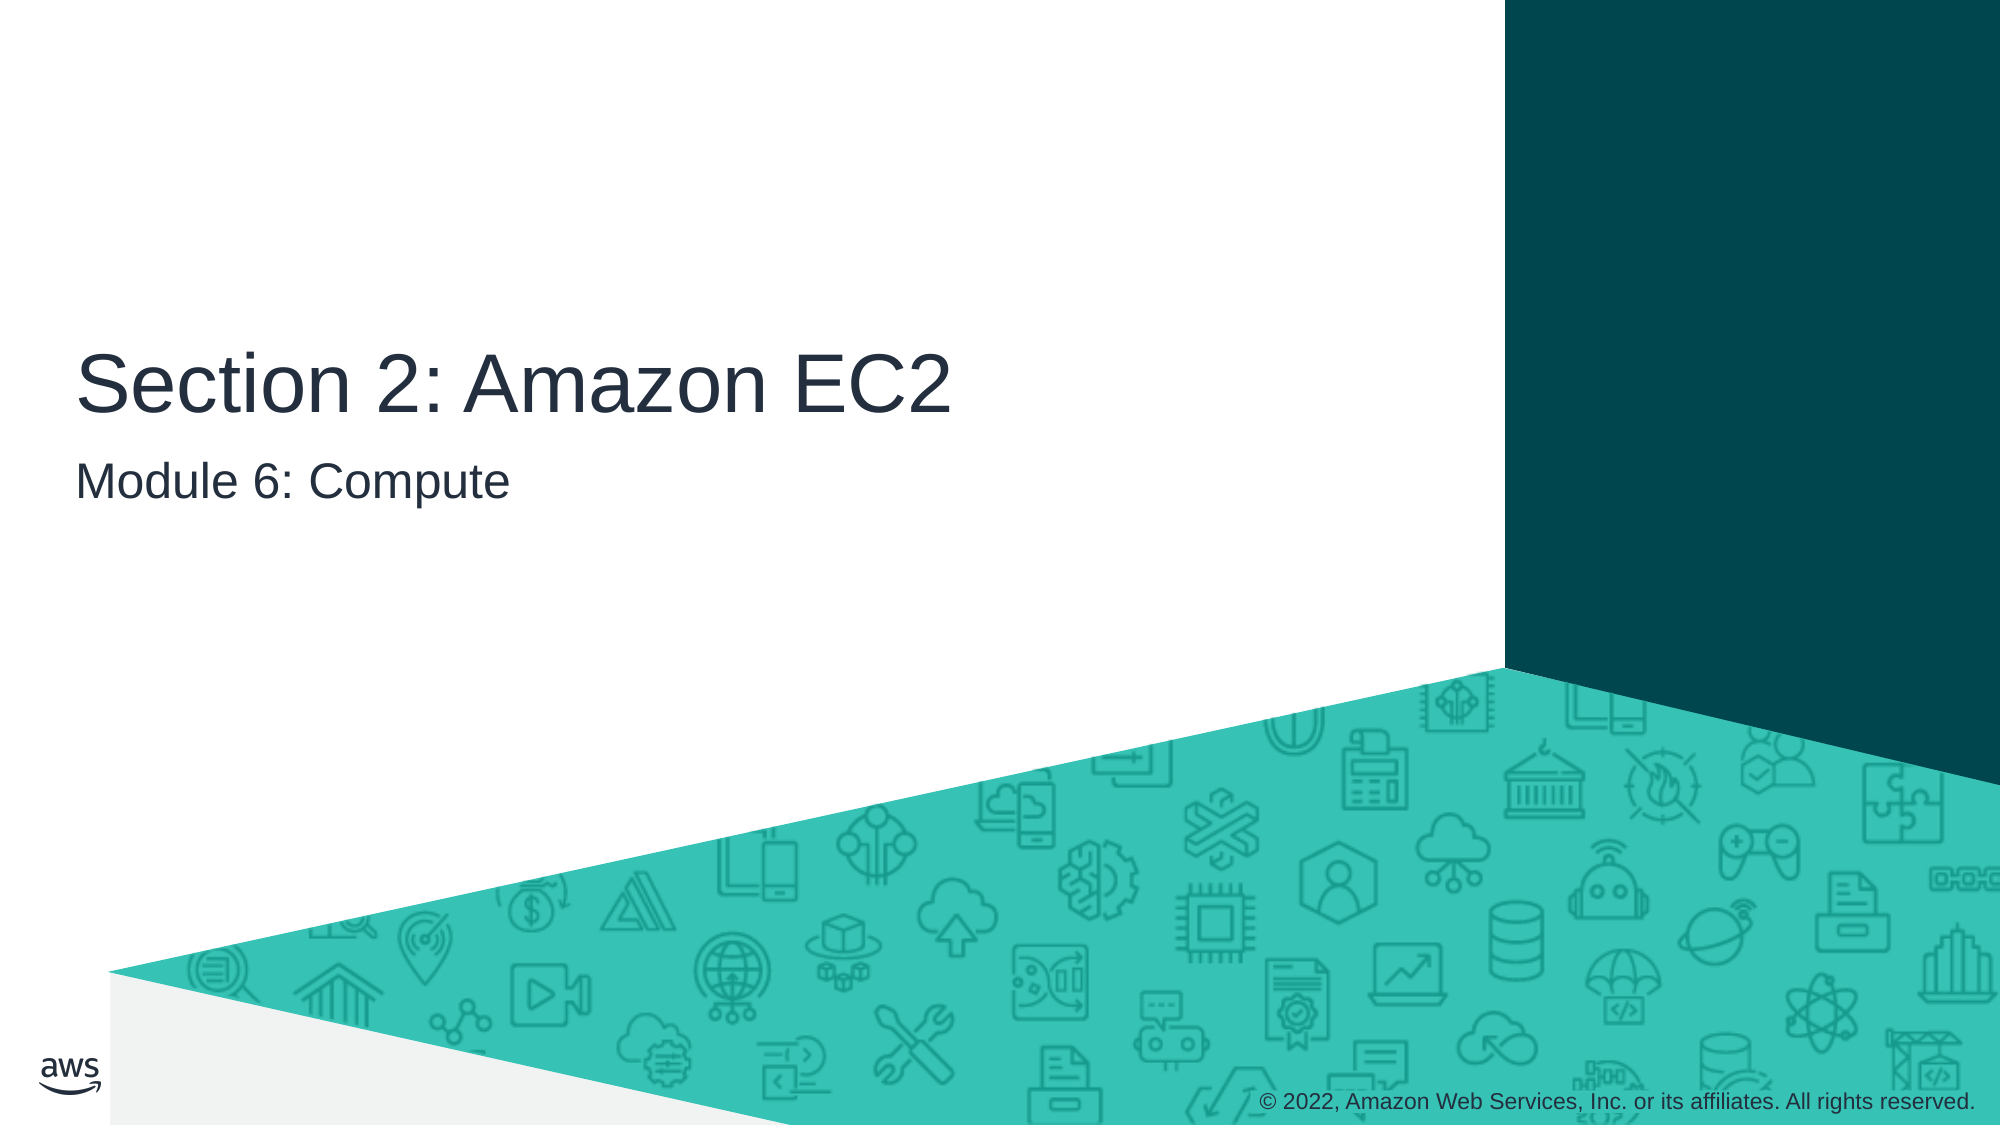

# Section 2: Amazon EC2
Module 6: Compute